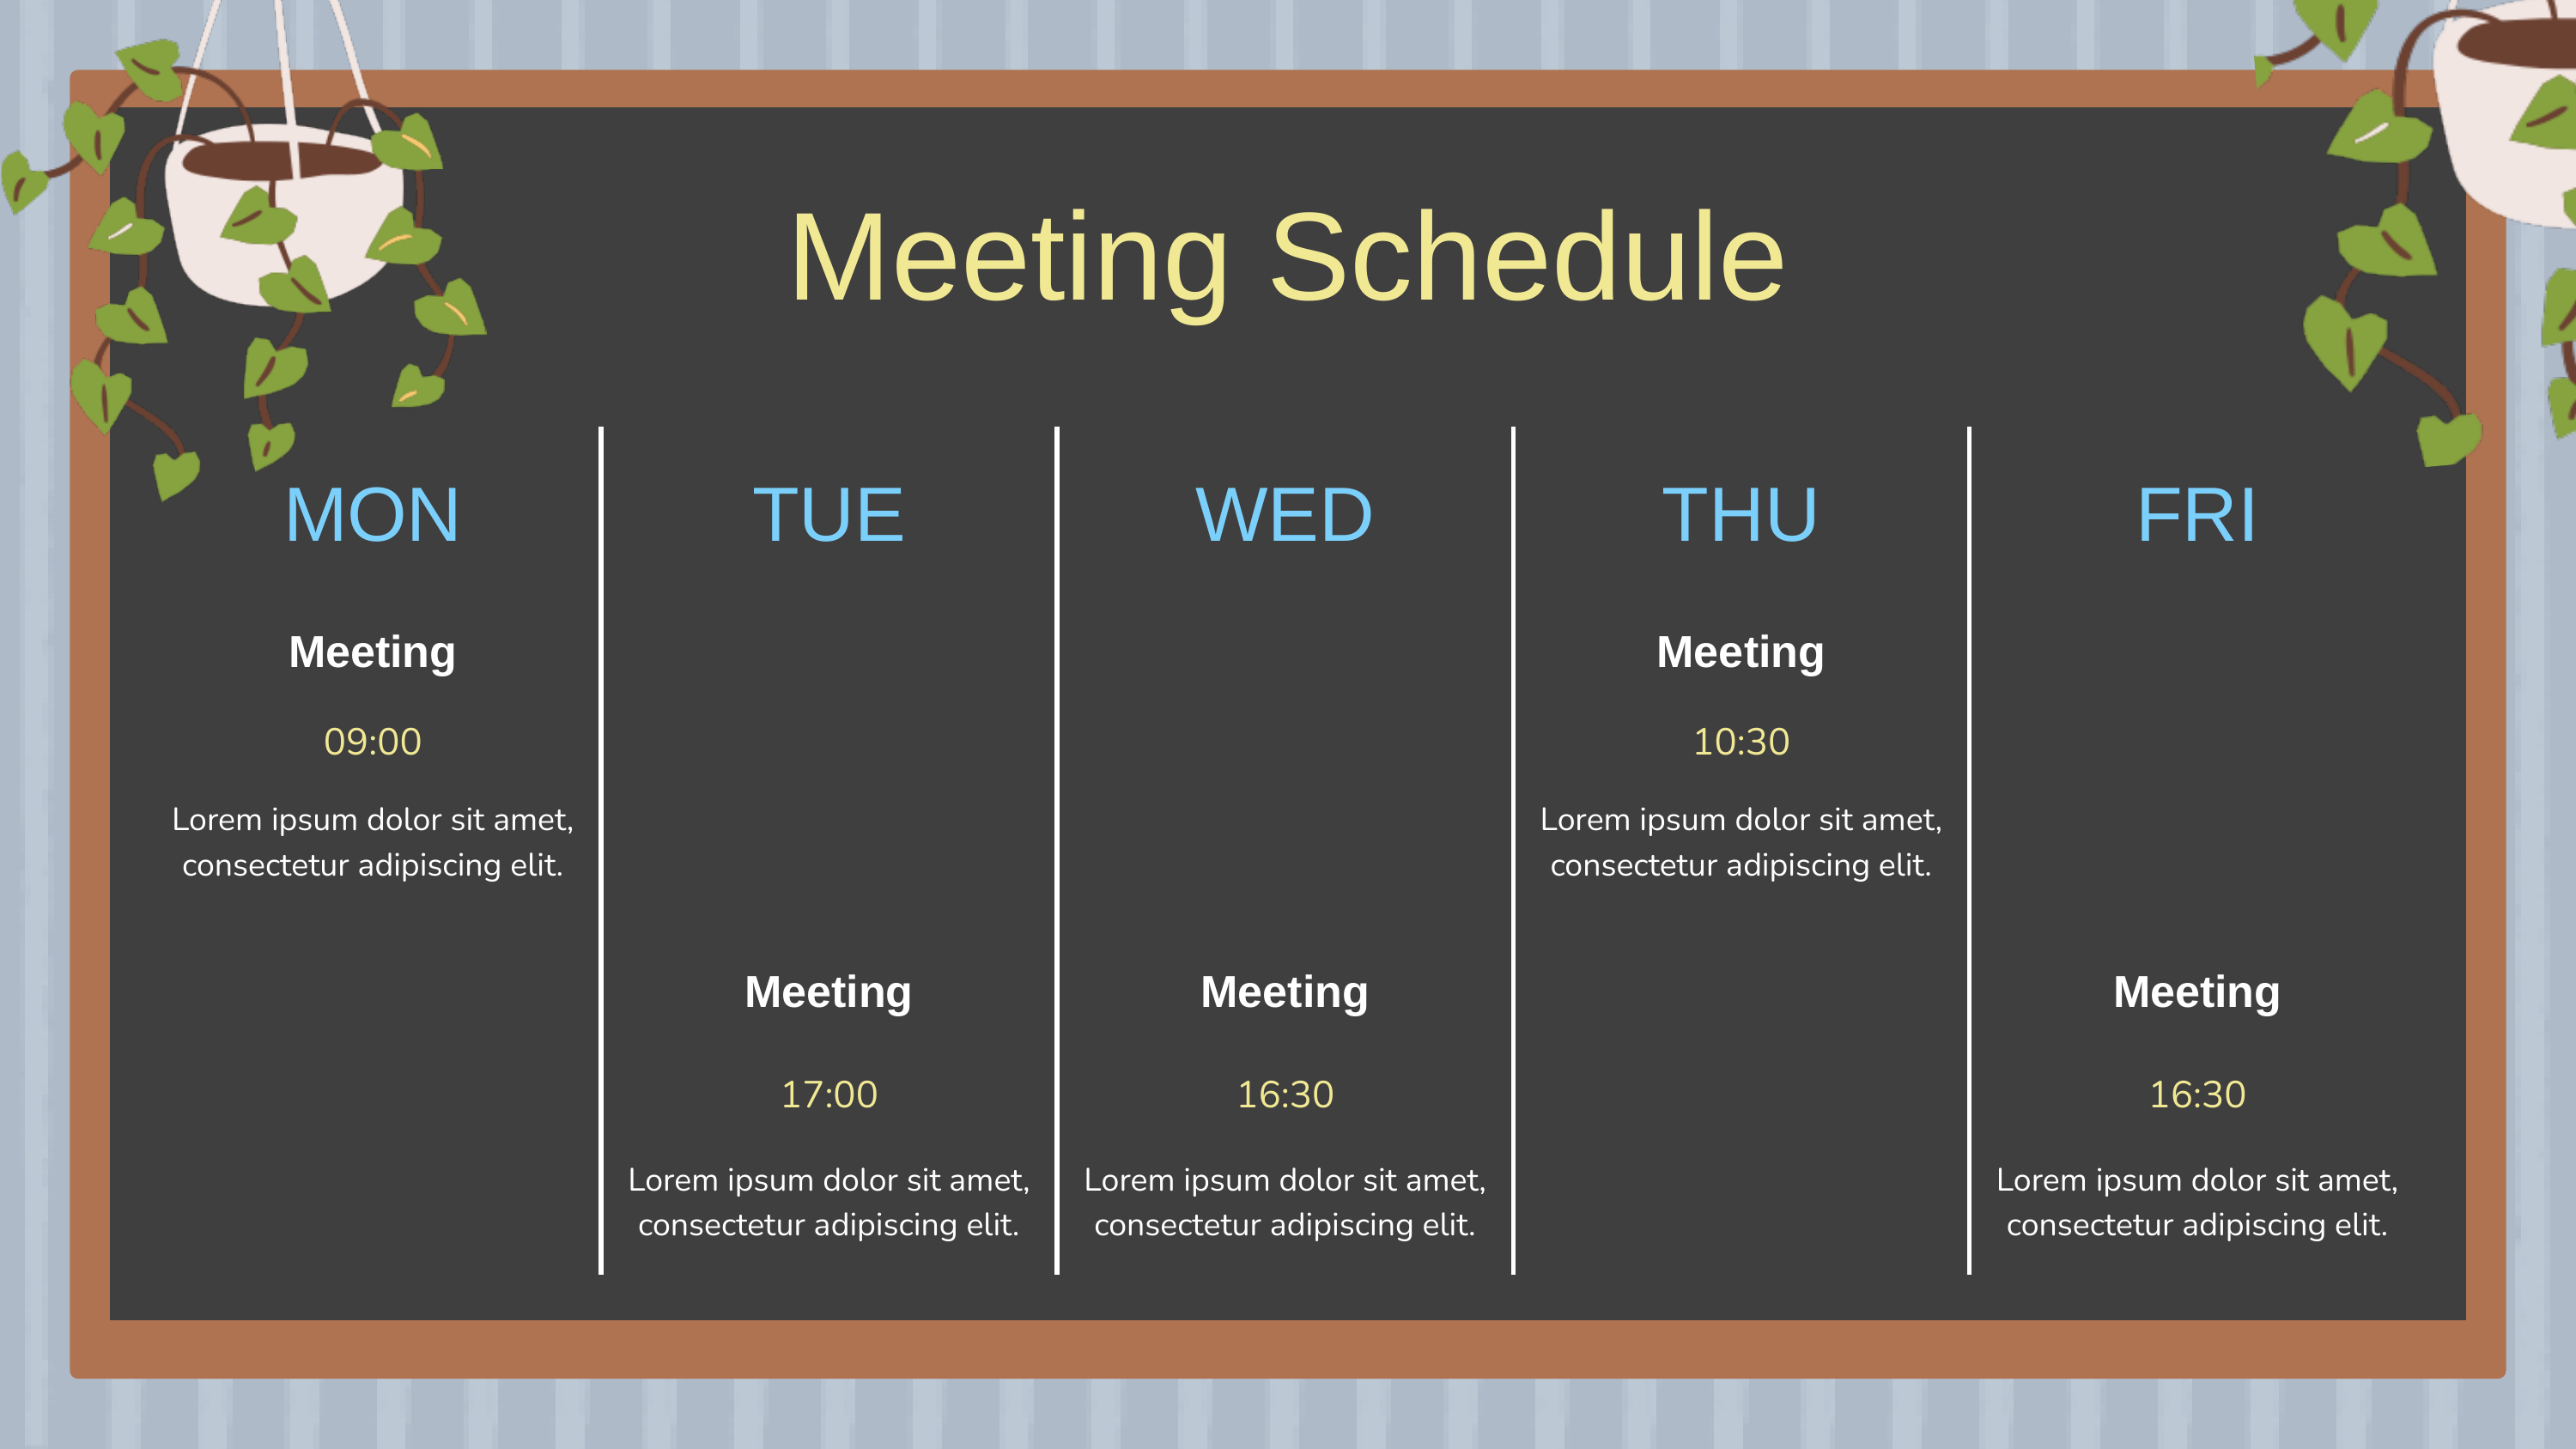

Meeting Schedule
| MON | TUE | WED | THU | FRI |
| --- | --- | --- | --- | --- |
| Meeting |  |  | Meeting |  |
| 09:00 |  |  | 10:30 |  |
| Lorem ipsum dolor sit amet, consectetur adipiscing elit. |  |  | Lorem ipsum dolor sit amet, consectetur adipiscing elit. |  |
|  | Meeting | Meeting |  | Meeting |
|  | 17:00 | 16:30 |  | 16:30 |
|  | Lorem ipsum dolor sit amet, consectetur adipiscing elit. | Lorem ipsum dolor sit amet, consectetur adipiscing elit. |  | Lorem ipsum dolor sit amet, consectetur adipiscing elit. |